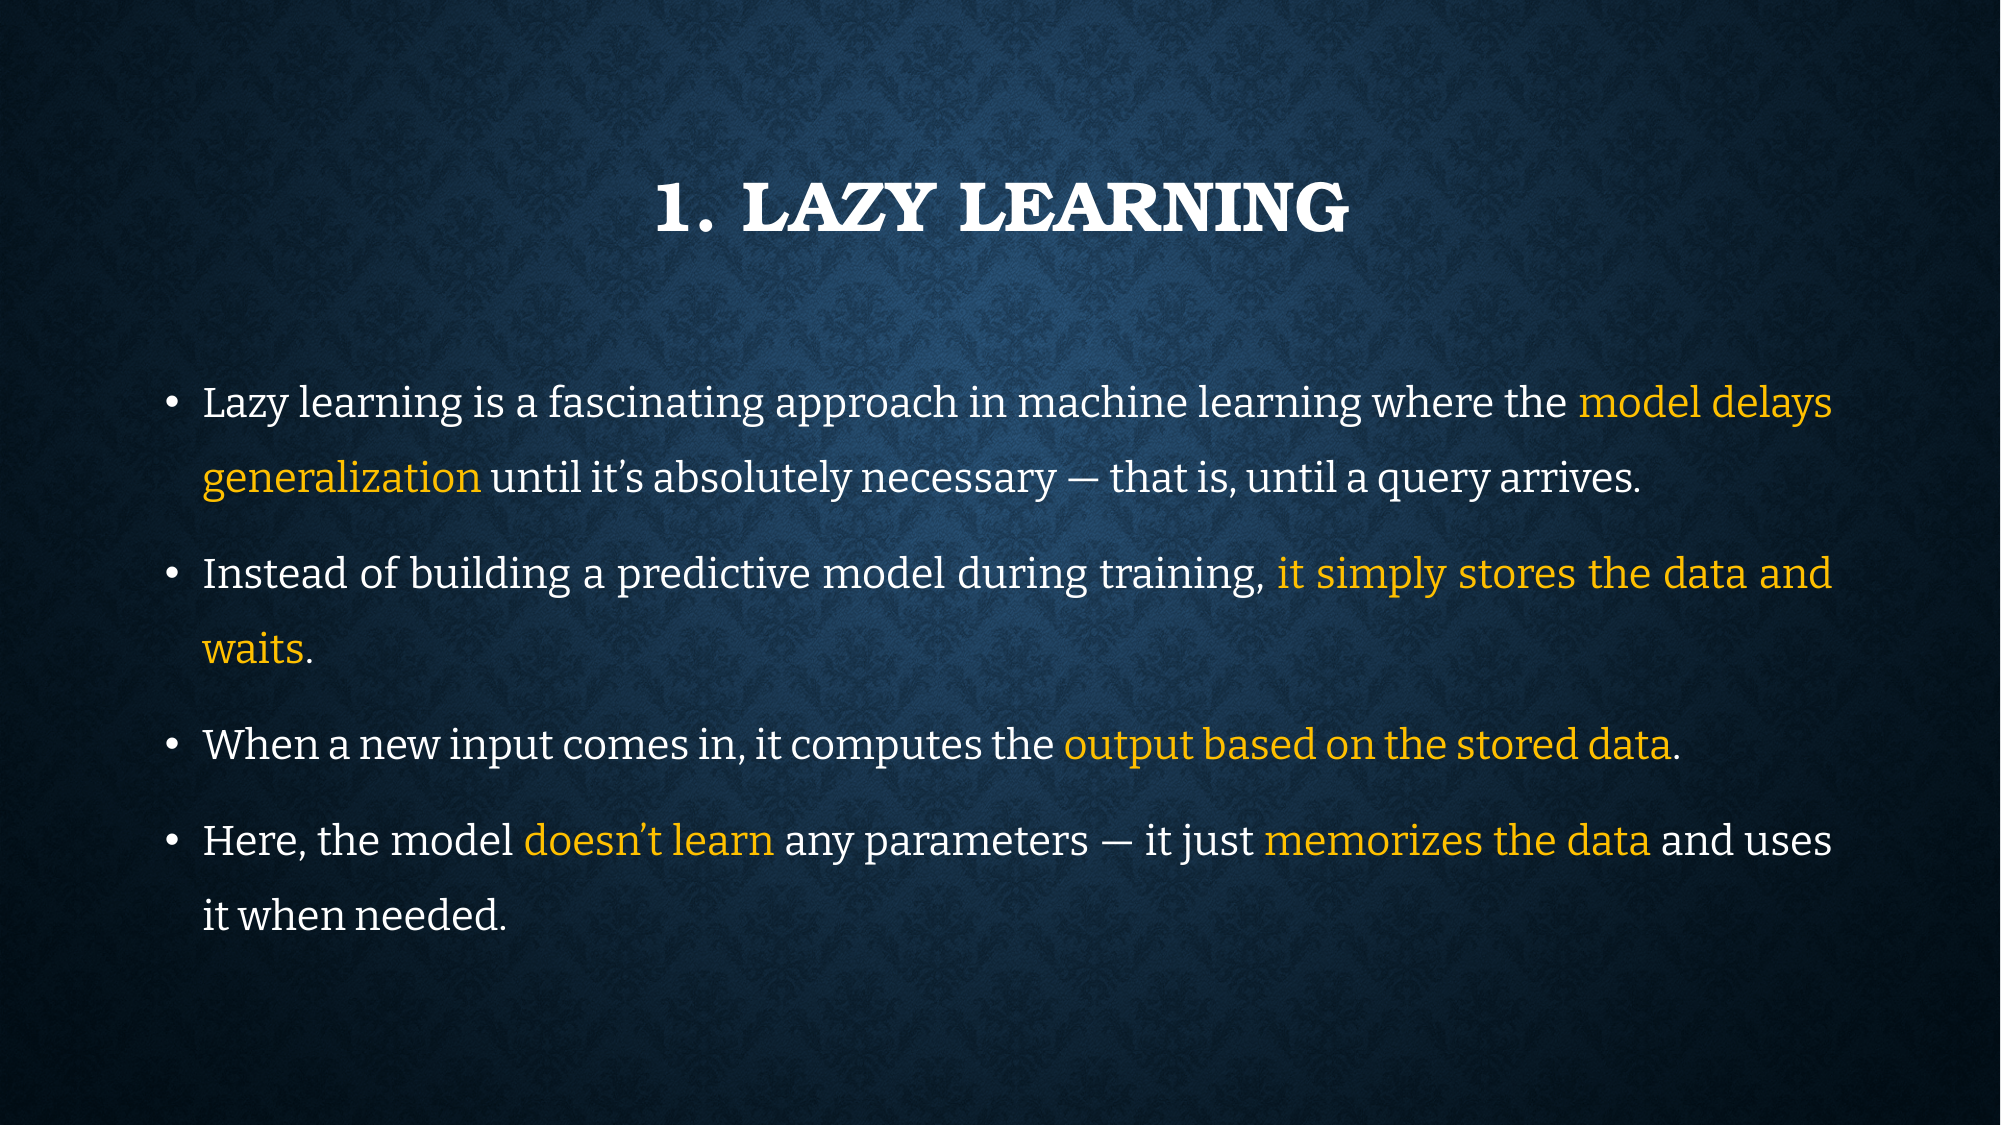

# 1. Lazy learning
Lazy learning is a fascinating approach in machine learning where the model delays generalization until it’s absolutely necessary — that is, until a query arrives.
Instead of building a predictive model during training, it simply stores the data and waits.
When a new input comes in, it computes the output based on the stored data.
Here, the model doesn’t learn any parameters — it just memorizes the data and uses it when needed.